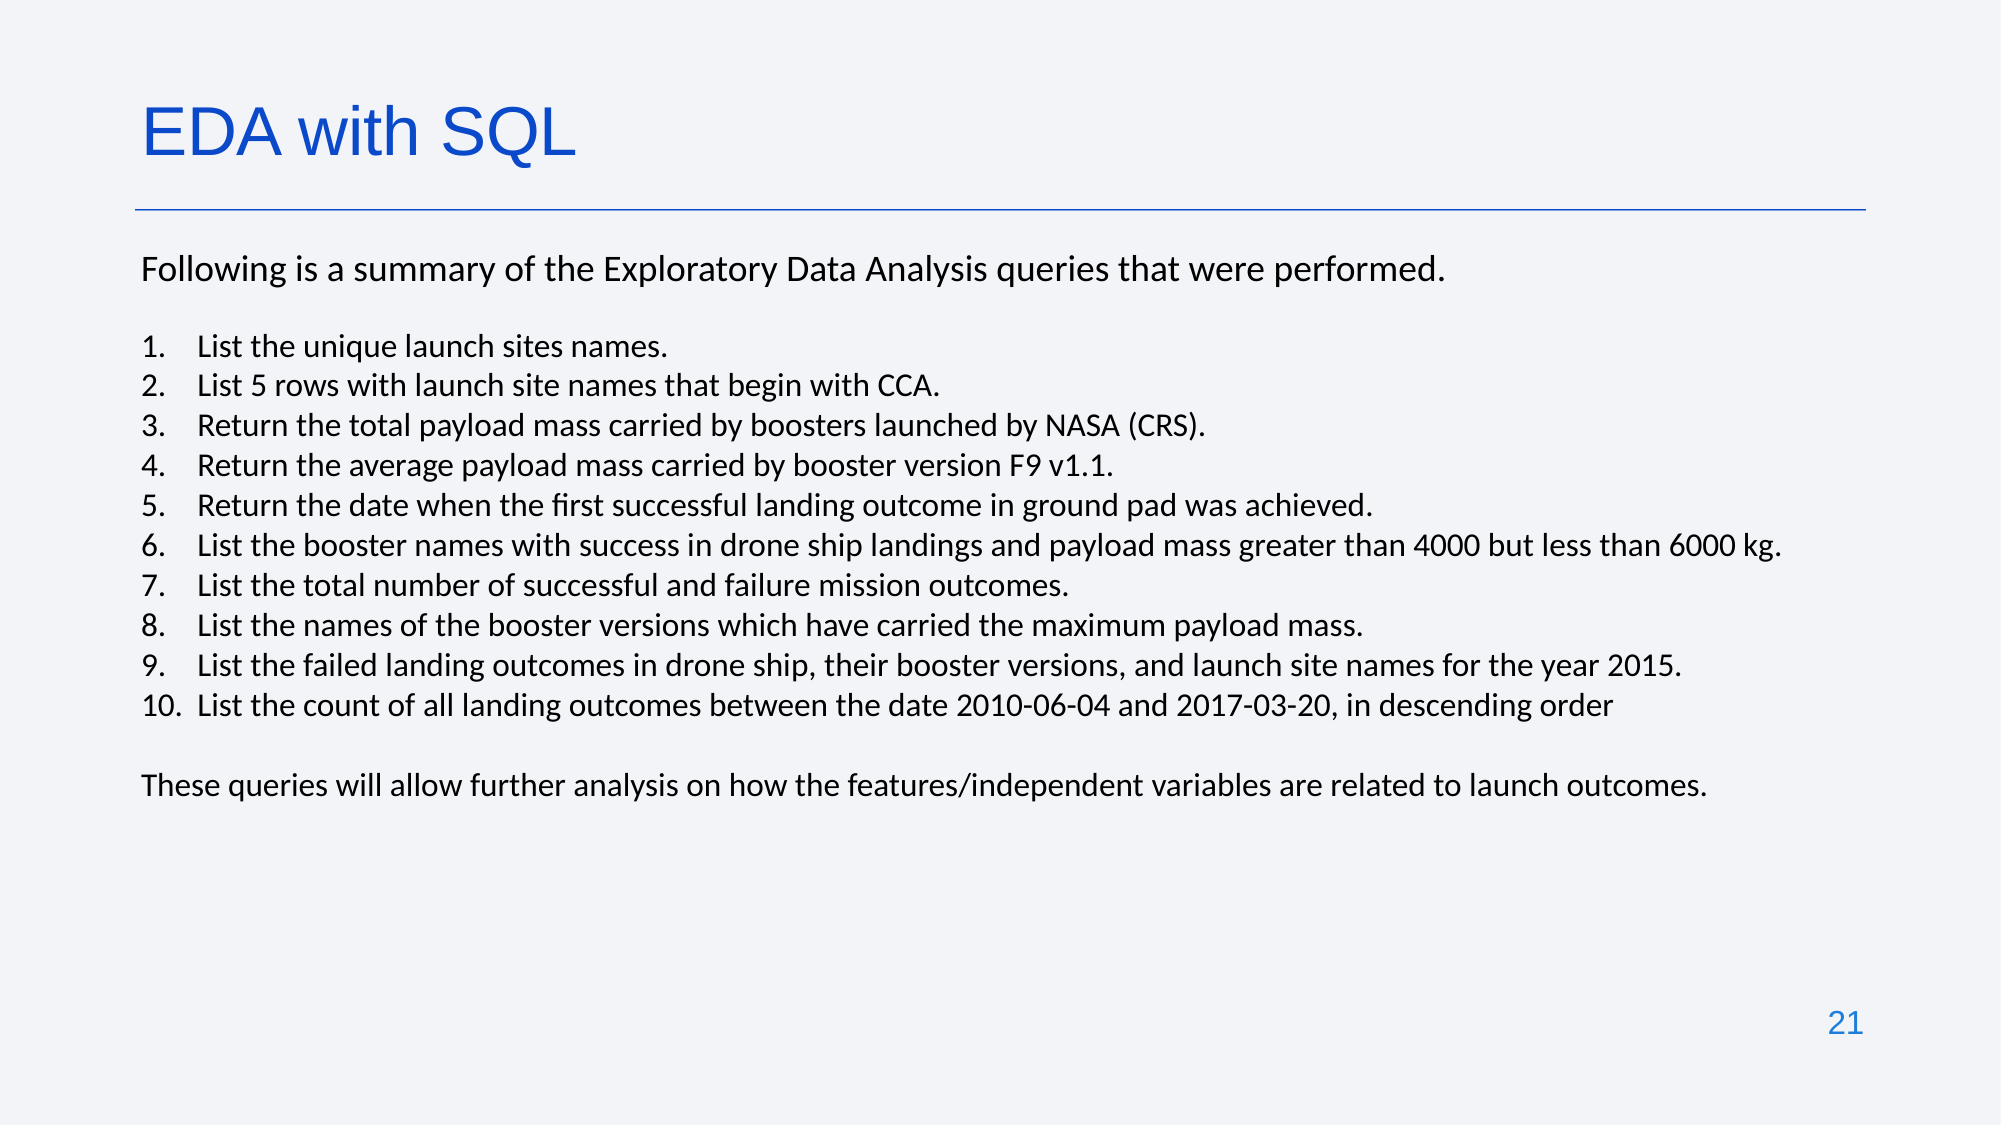

EDA with SQL
Following is a summary of the Exploratory Data Analysis queries that were performed.

List the unique launch sites names.
List 5 rows with launch site names that begin with CCA.
Return the total payload mass carried by boosters launched by NASA (CRS).
Return the average payload mass carried by booster version F9 v1.1.
Return the date when the first successful landing outcome in ground pad was achieved.
List the booster names with success in drone ship landings and payload mass greater than 4000 but less than 6000 kg.
List the total number of successful and failure mission outcomes.
List the names of the booster versions which have carried the maximum payload mass.
List the failed landing outcomes in drone ship, their booster versions, and launch site names for the year 2015.
List the count of all landing outcomes between the date 2010-06-04 and 2017-03-20, in descending order

These queries will allow further analysis on how the features/independent variables are related to launch outcomes.
21